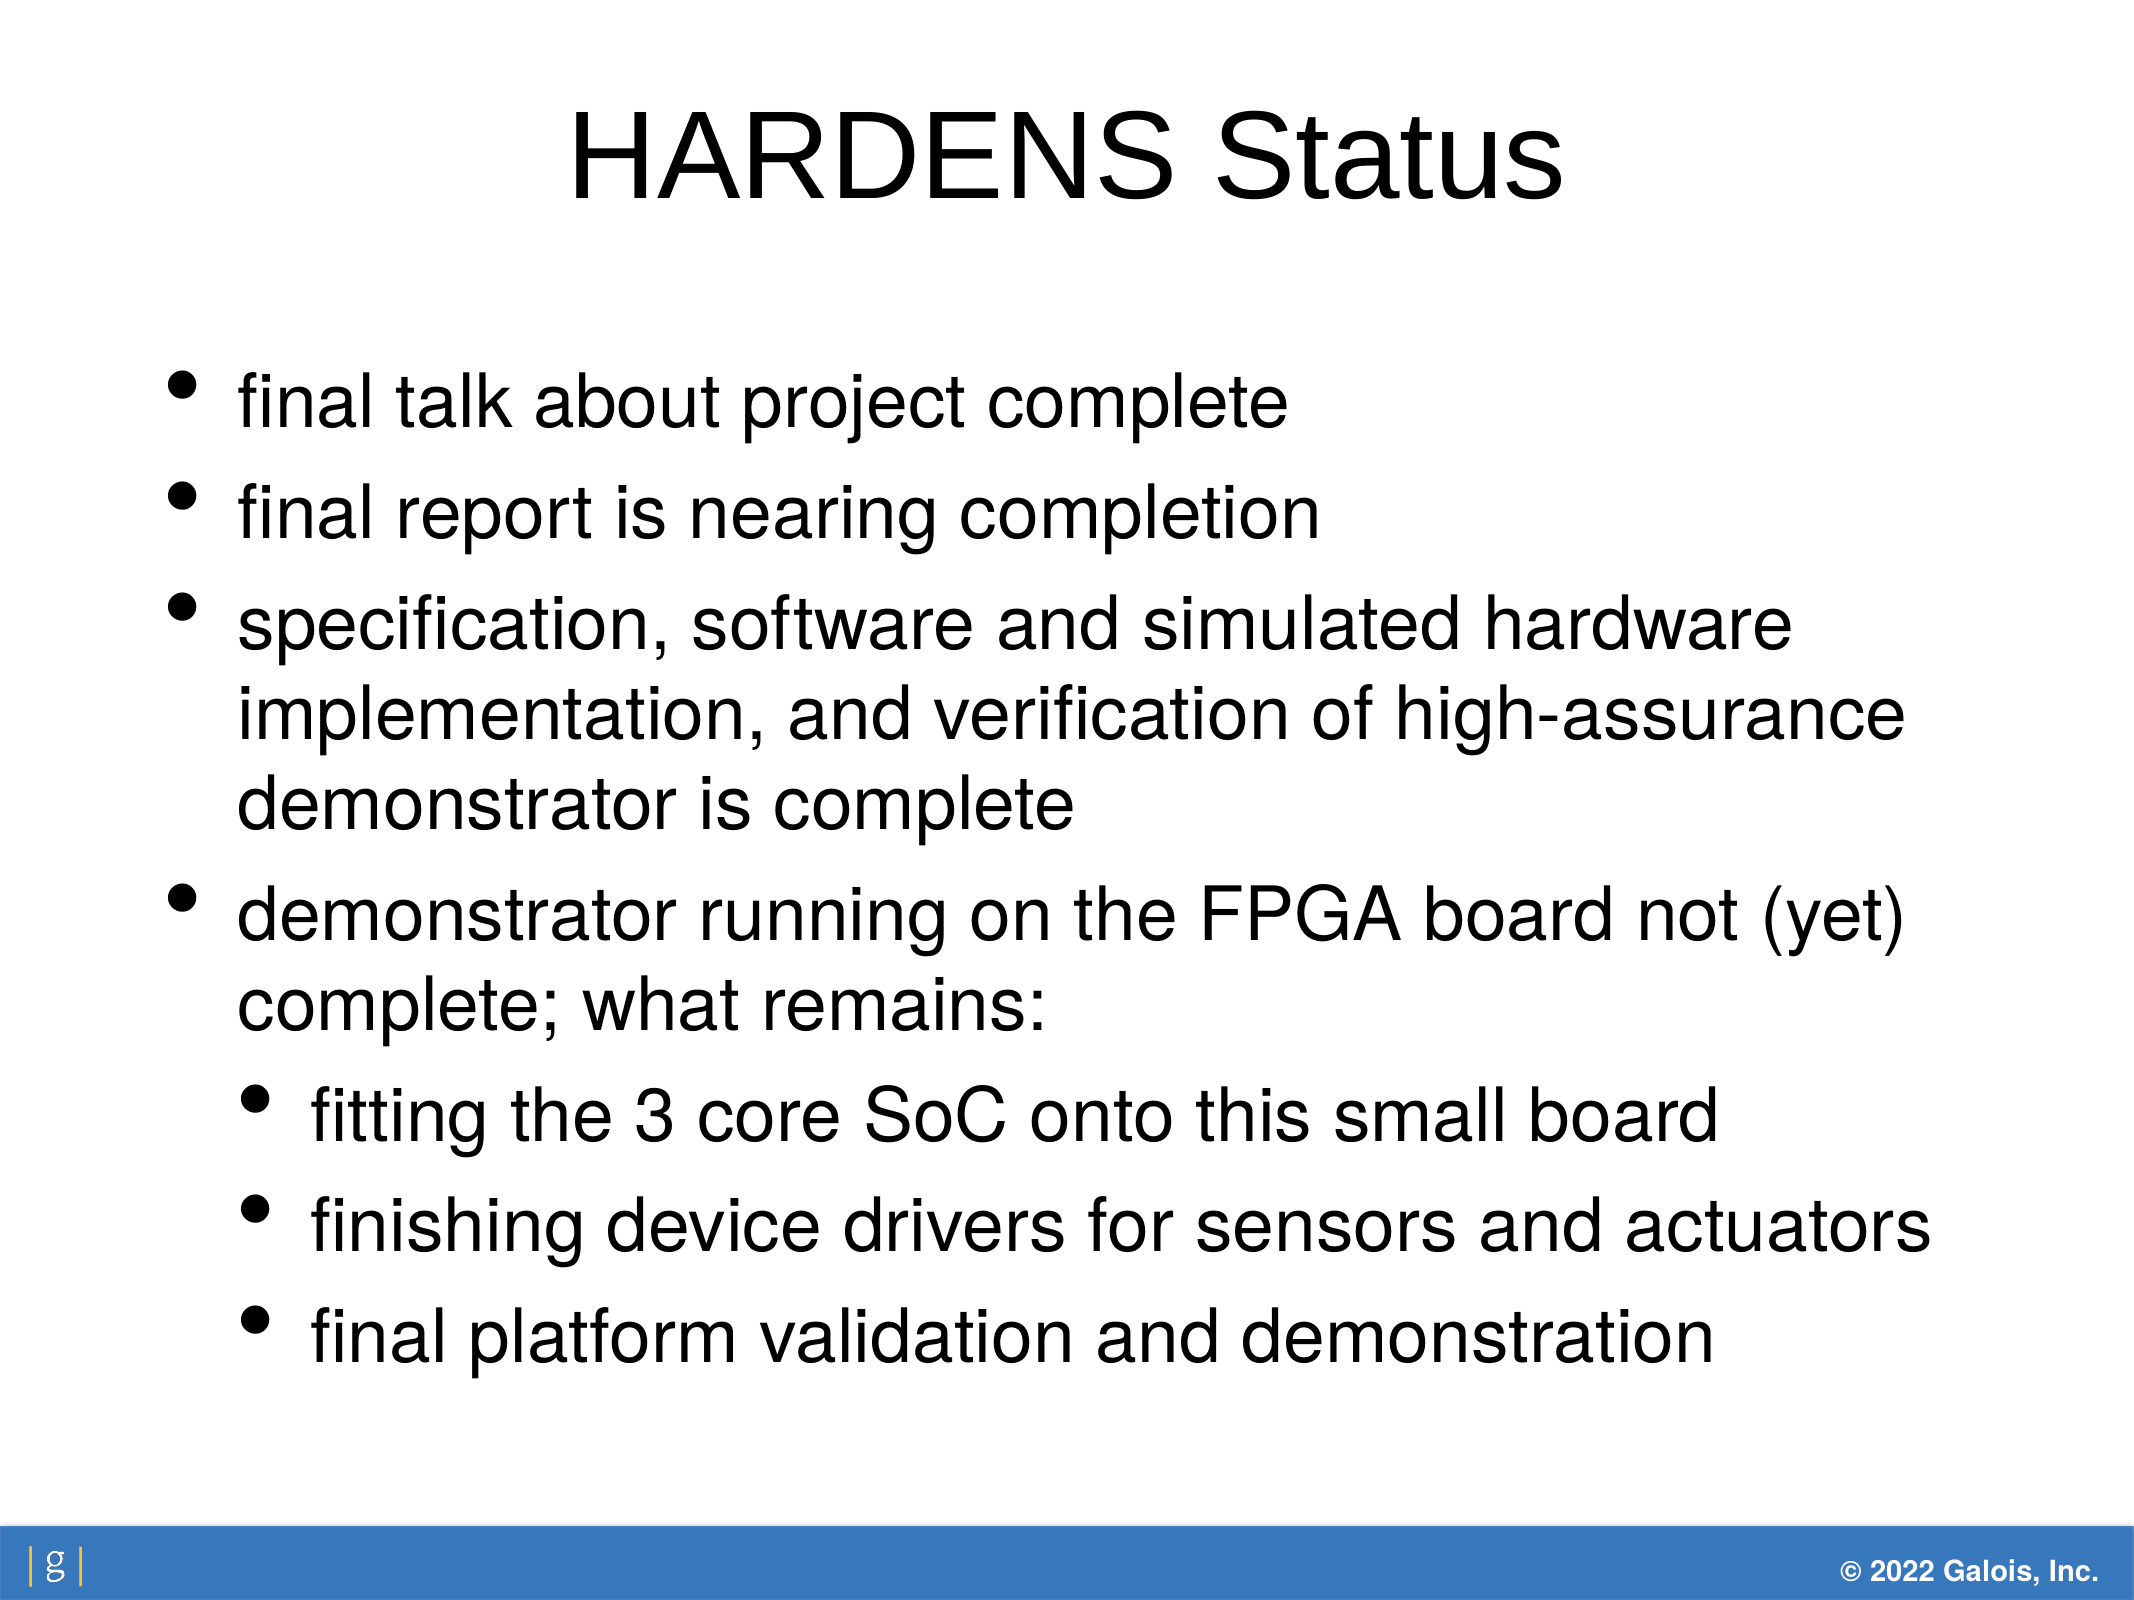

HARDENS Status
final talk about project complete
final report is nearing completion
specification, software and simulated hardware implementation, and verification of high-assurance demonstrator is complete
demonstrator running on the FPGA board not (yet) complete; what remains:
fitting the 3 core SoC onto this small board
finishing device drivers for sensors and actuators
final platform validation and demonstration
11